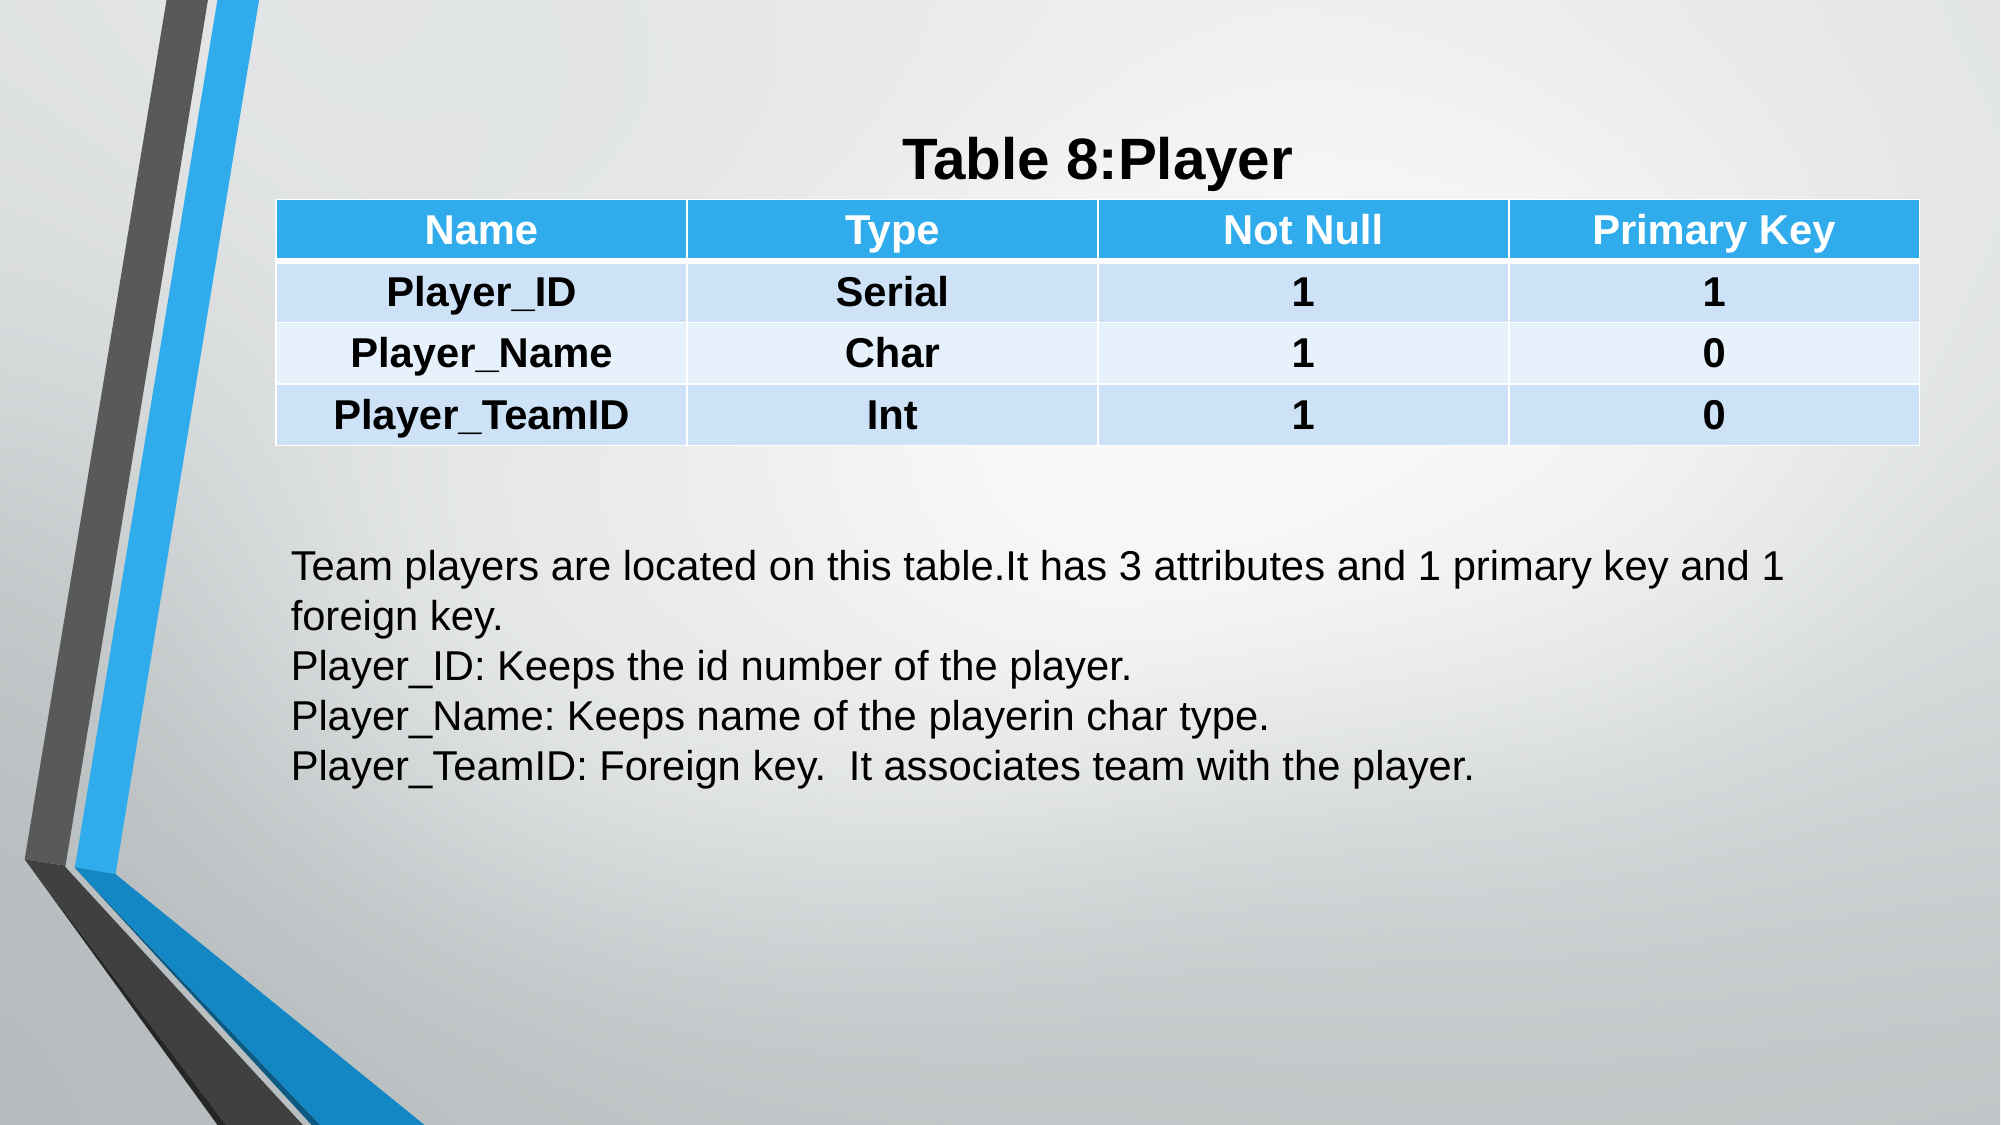

Table 8:Player
| Name | Type | Not Null | Primary Key |
| --- | --- | --- | --- |
| Player\_ID | Serial | 1 | 1 |
| Player\_Name | Char | 1 | 0 |
| Player\_TeamID | Int | 1 | 0 |
Team players are located on this table.It has 3 attributes and 1 primary key and 1 foreign key.
Player_ID: Keeps the id number of the player.
Player_Name: Keeps name of the playerin char type.
Player_TeamID: Foreign key.  It associates team with the player.